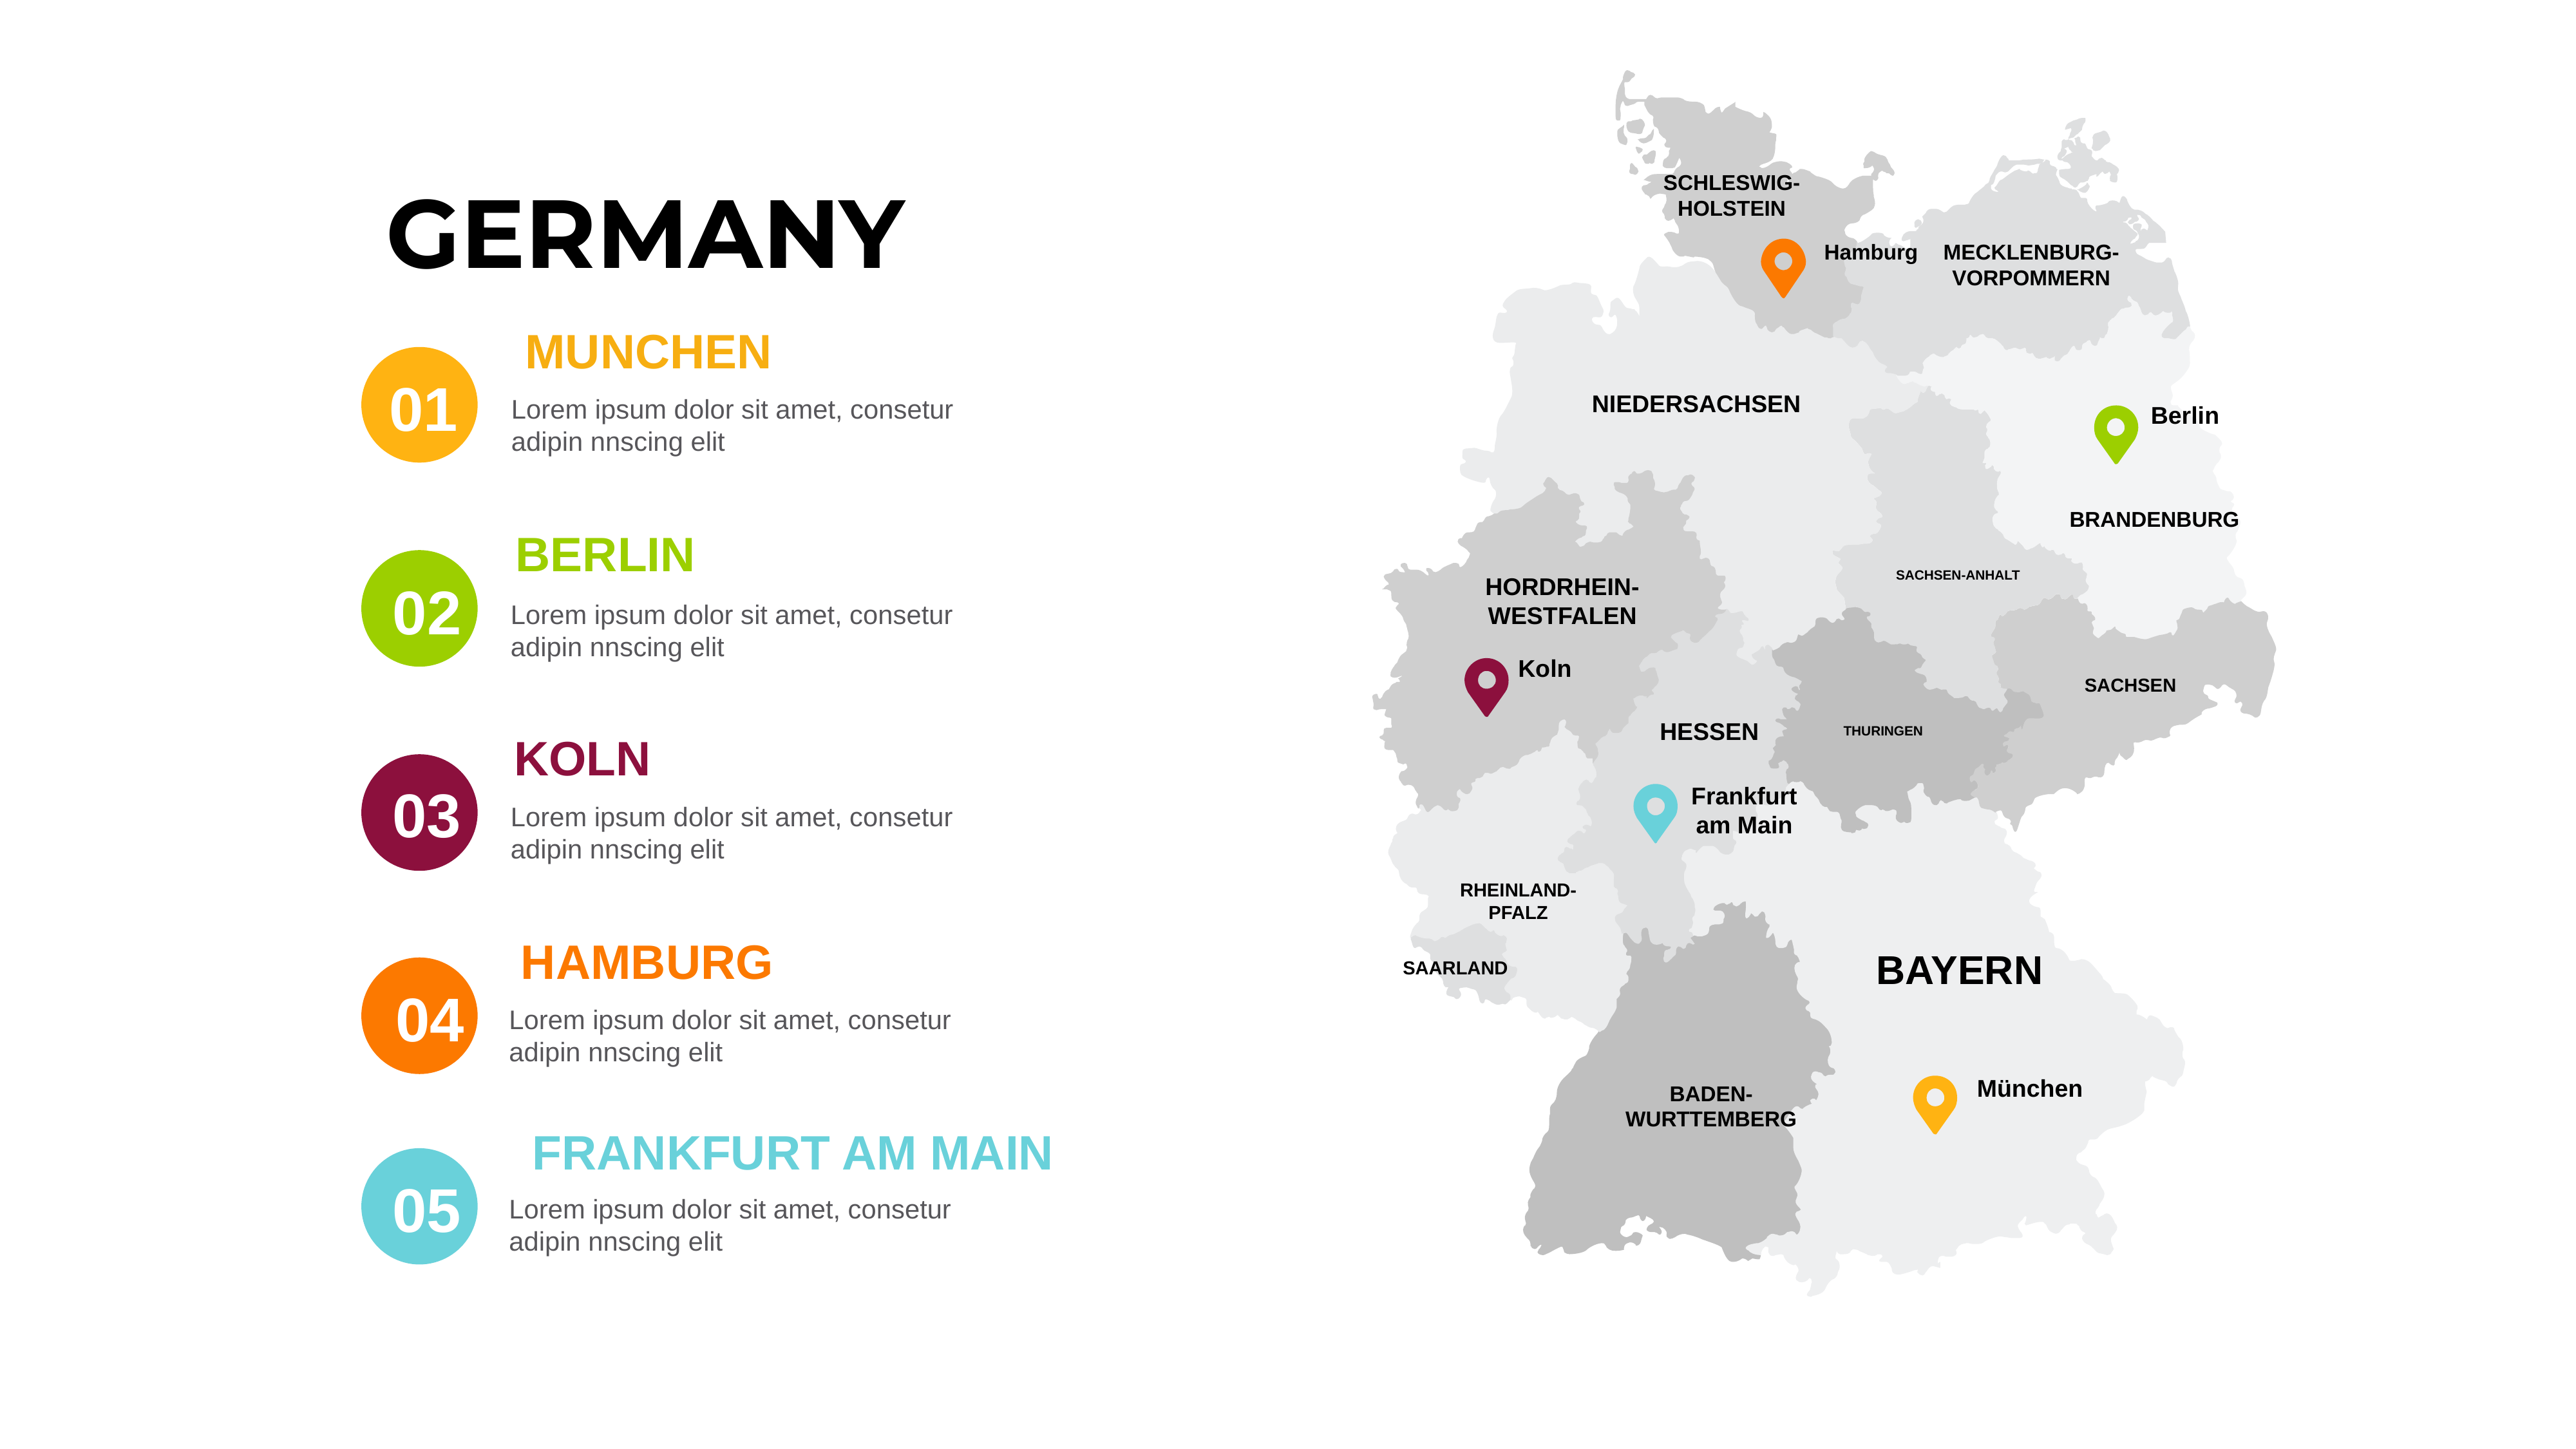

SCHLESWIG-
HOLSTEIN
GERMANY

Hamburg
MECKLENBURG-
VORPOMMERN

MUNCHEN

01

Lorem ipsum dolor sit amet, consetur adipin nnscing elit
NIEDERSACHSEN
Berlin

BRANDENBURG
BERLIN

SACHSEN-ANHALT
HORDRHEIN-
WESTFALEN
02
Lorem ipsum dolor sit amet, consetur adipin nnscing elit

Koln

SACHSEN
HESSEN

THURINGEN
KOLN

03

Frankfurt
am Main

Lorem ipsum dolor sit amet, consetur adipin nnscing elit
RHEINLAND-
PFALZ

HAMBURG
BAYERN
SAARLAND

04
Lorem ipsum dolor sit amet, consetur adipin nnscing elit
München

BADEN-
WURTTEMBERG
FRANKFURT AM MAIN

05
Lorem ipsum dolor sit amet, consetur adipin nnscing elit